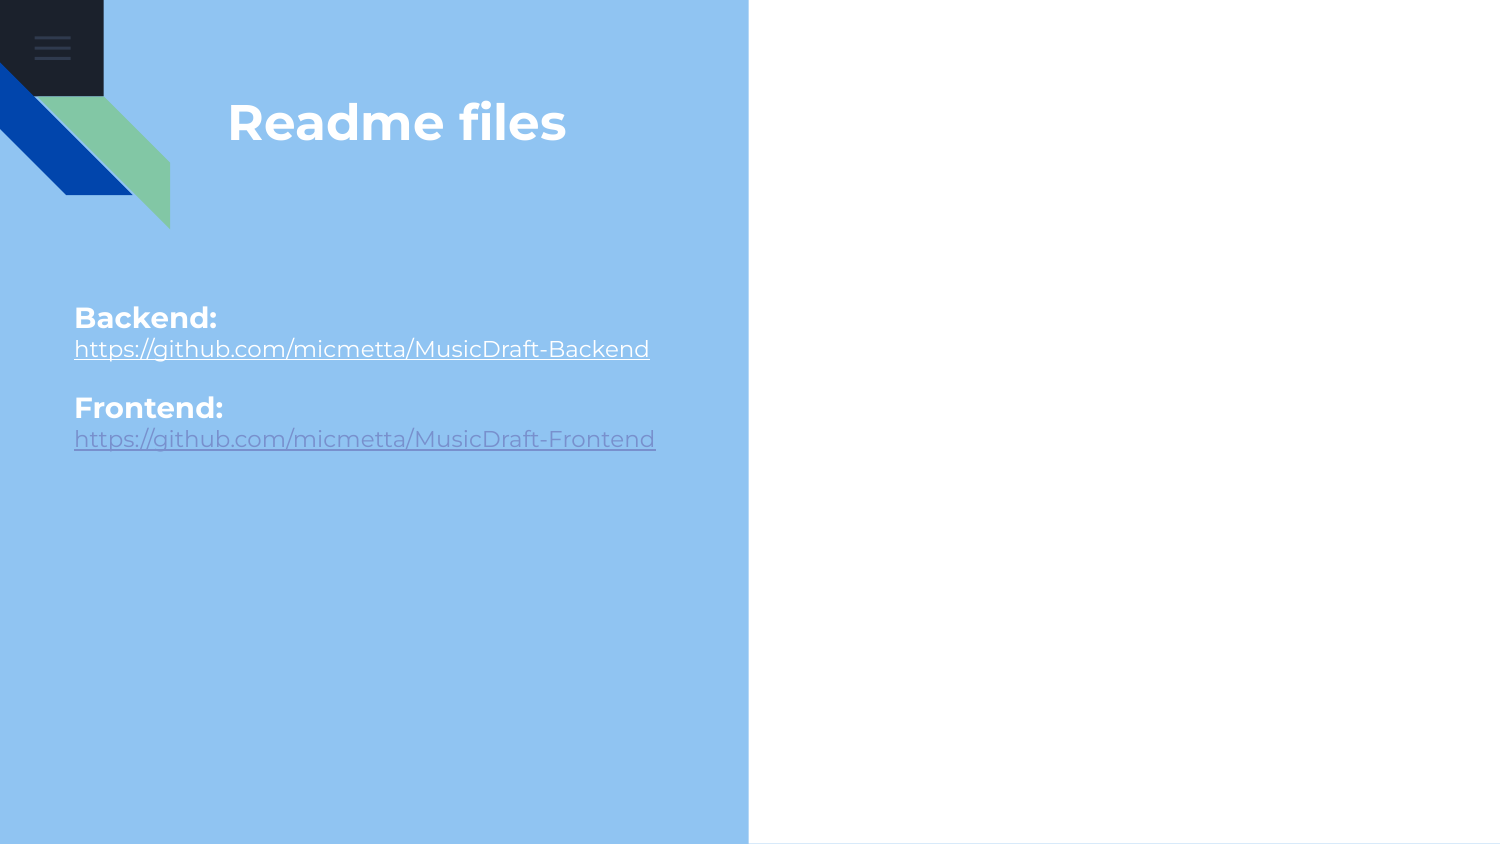

Readme files
# Backend: https://github.com/micmetta/MusicDraft-Backend Frontend: https://github.com/micmetta/MusicDraft-Frontend